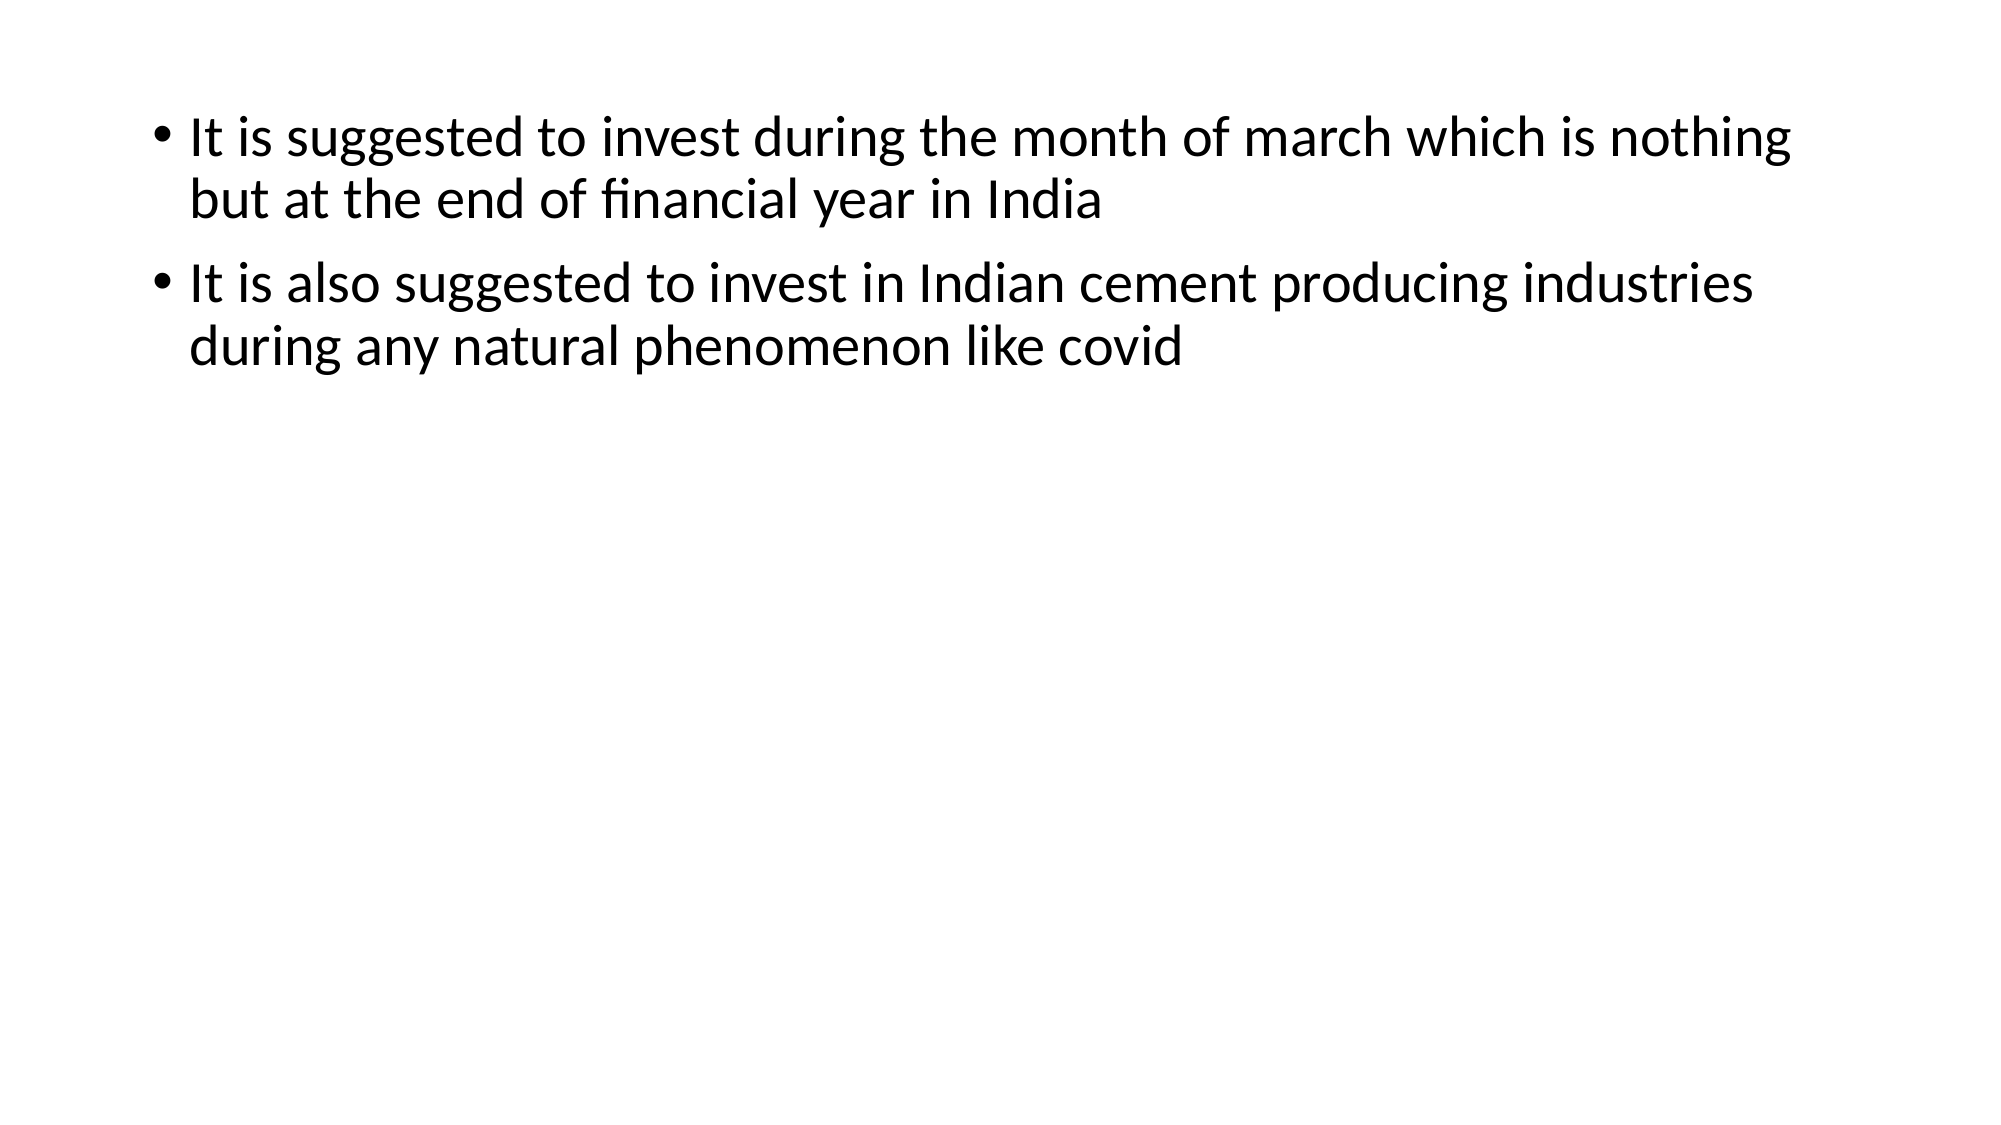

It is suggested to invest during the month of march which is nothing but at the end of financial year in India
It is also suggested to invest in Indian cement producing industries during any natural phenomenon like covid